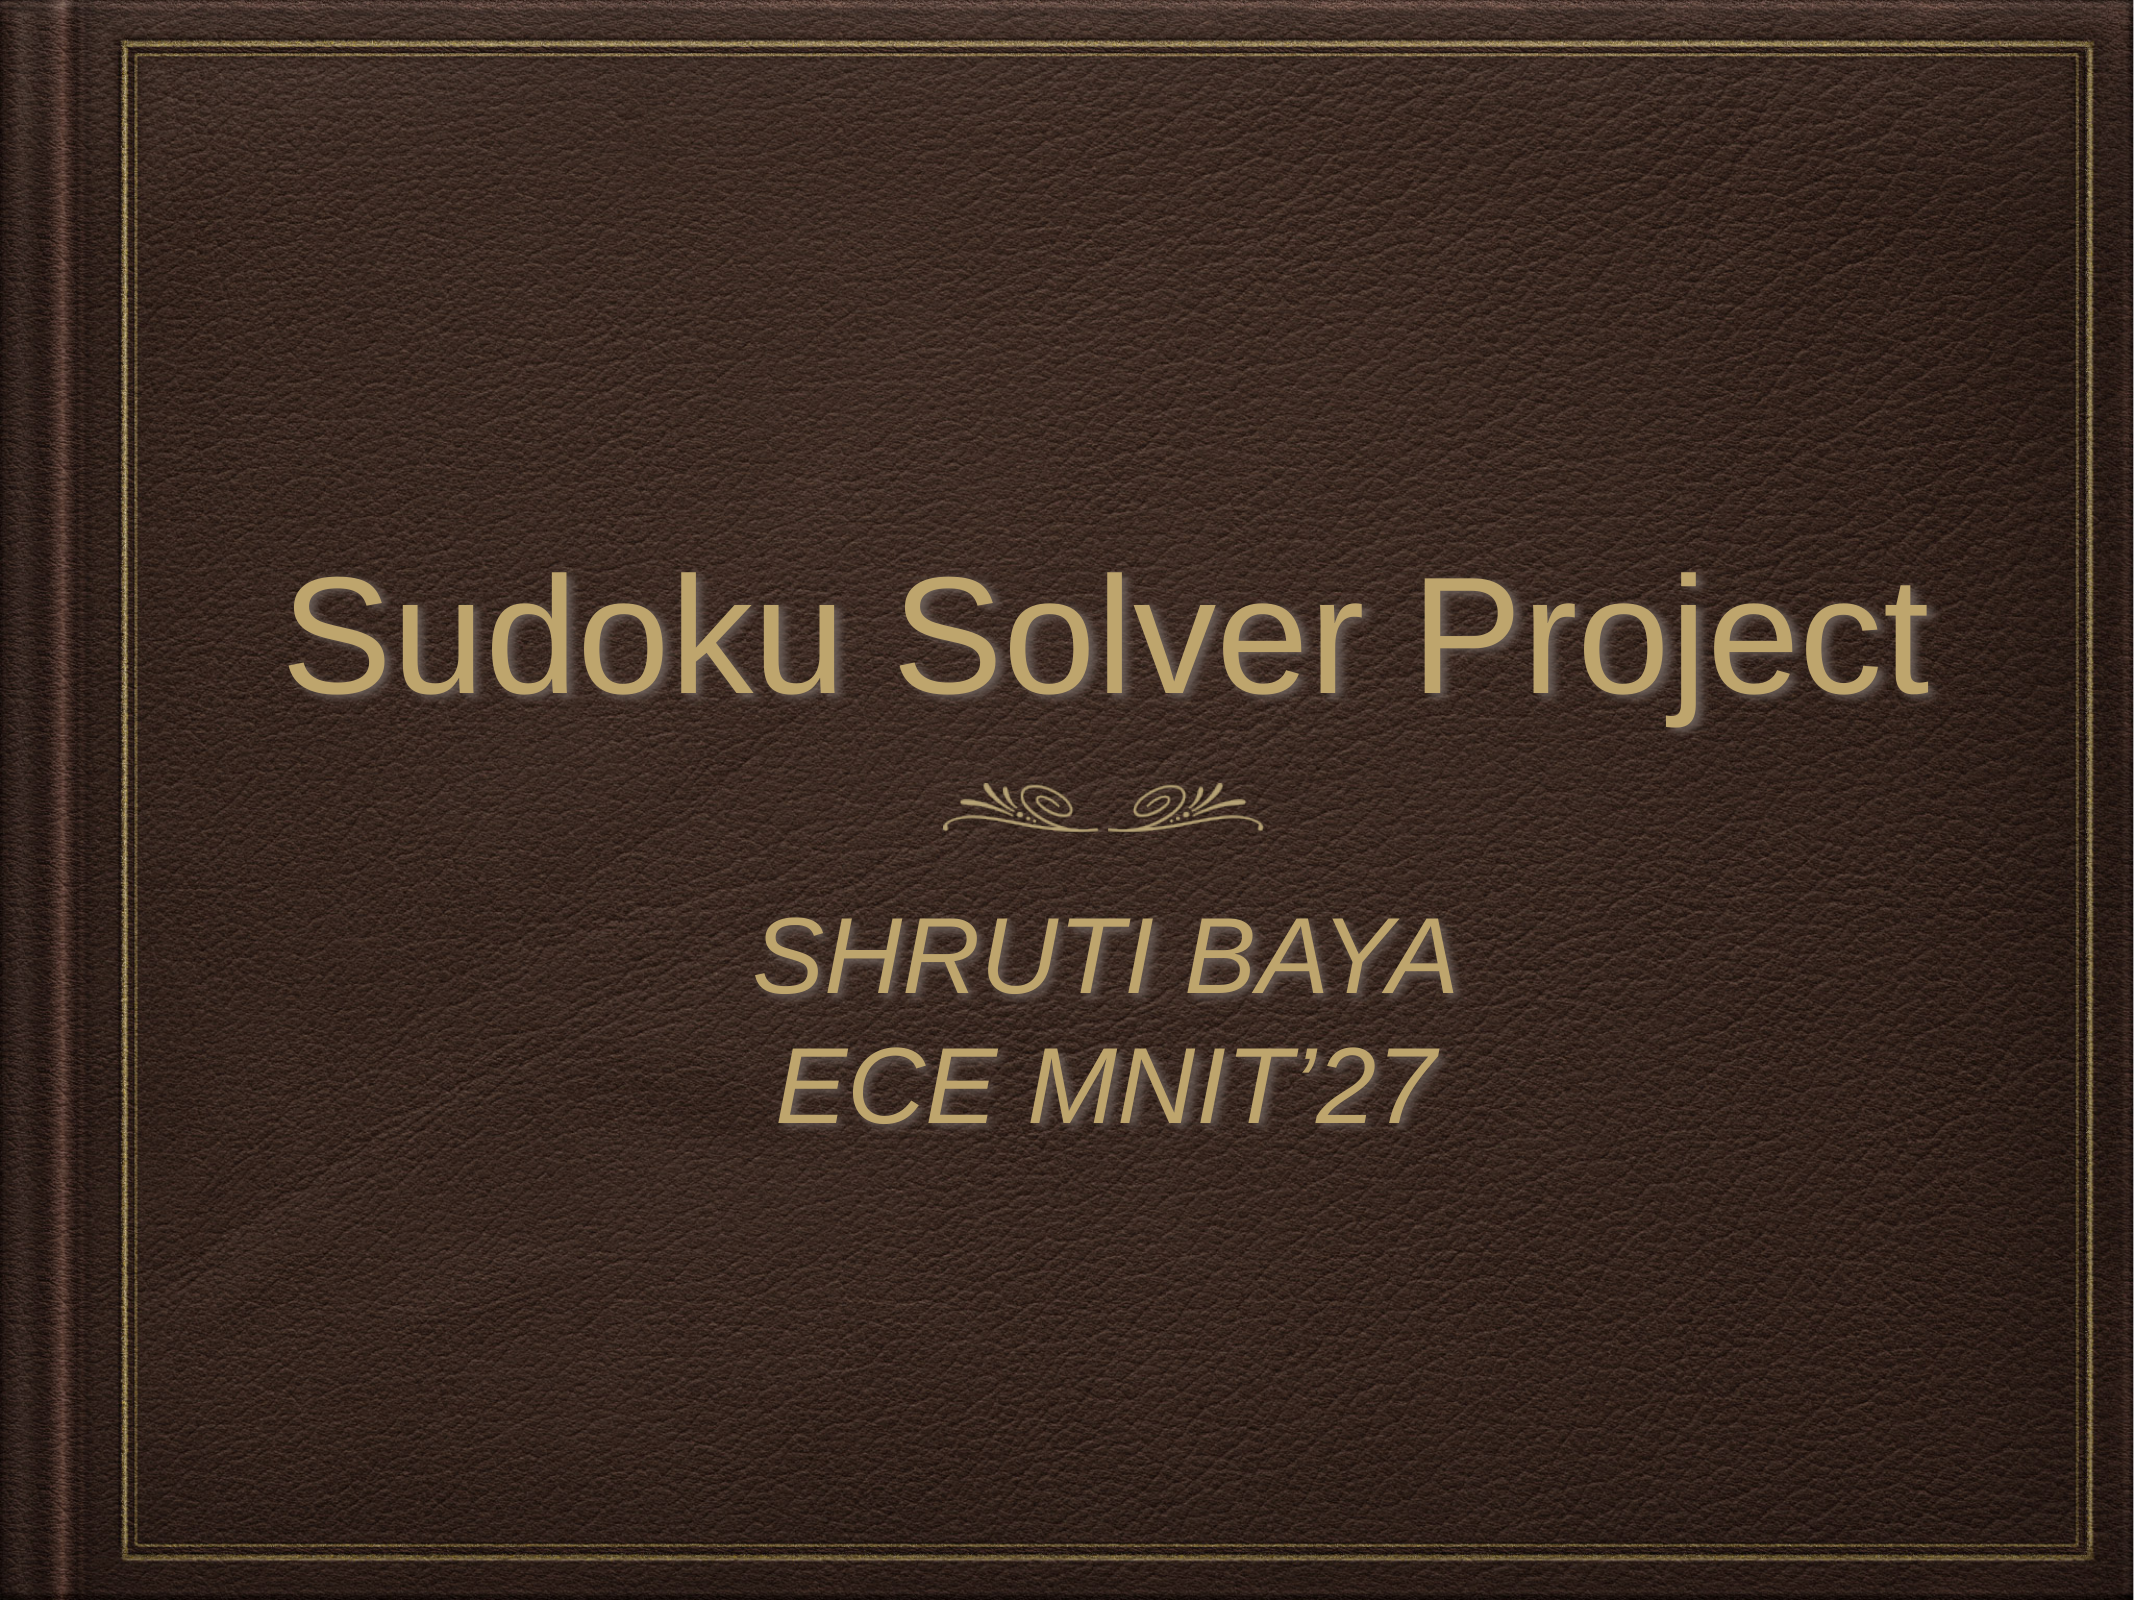

# Sudoku Solver Project
SHRUTI BAYA
ECE MNIT’27